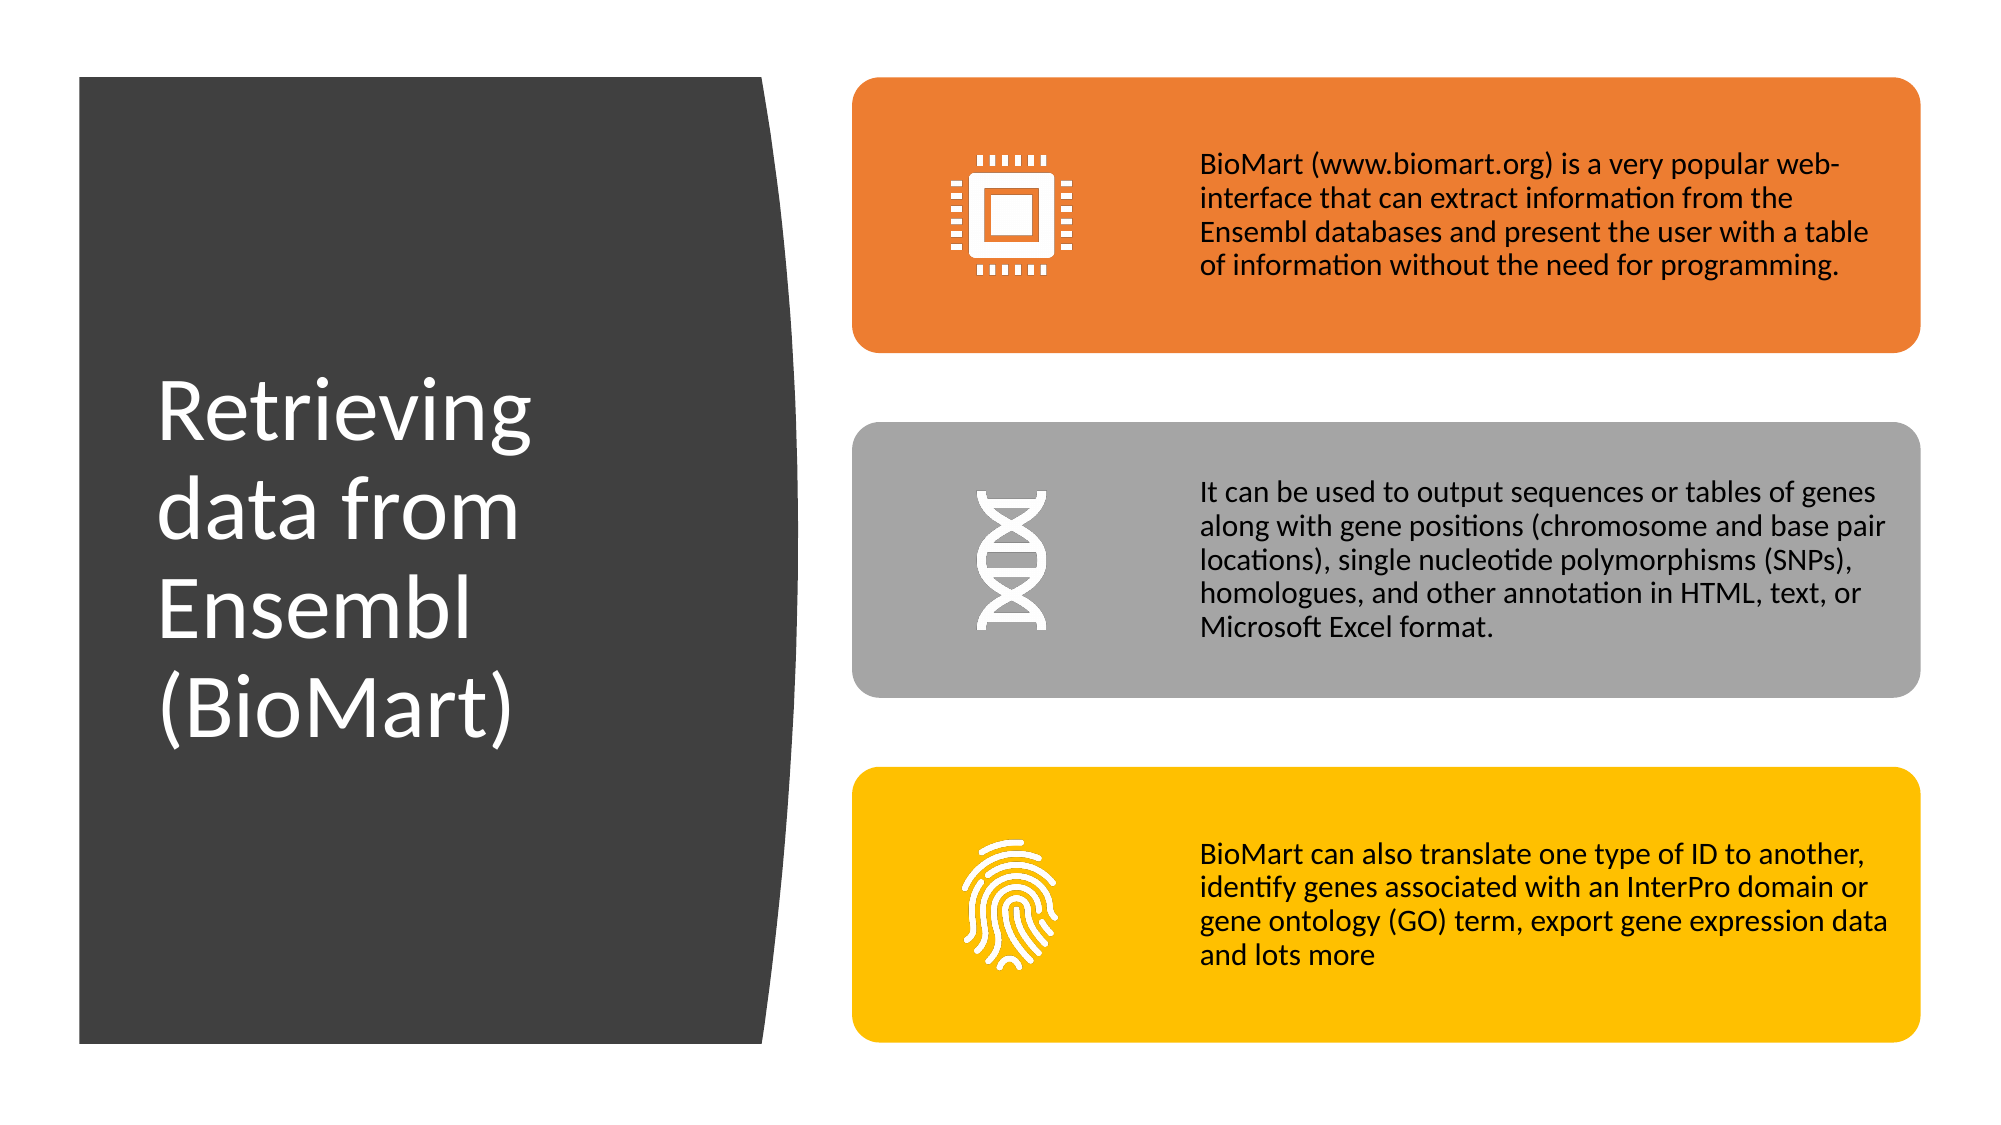

BioMart (www.biomart.org) is a very popular web-interface that can extract information from the Ensembl databases and present the user with a table of information without the need for programming.
It can be used to output sequences or tables of genes along with gene positions (chromosome and base pair locations), single nucleotide polymorphisms (SNPs), homologues, and other annotation in HTML, text, or Microsoft Excel format.
BioMart can also translate one type of ID to another, identify genes associated with an InterPro domain or gene ontology (GO) term, export gene expression data and lots more

# Retrieving data from Ensembl (BioMart)